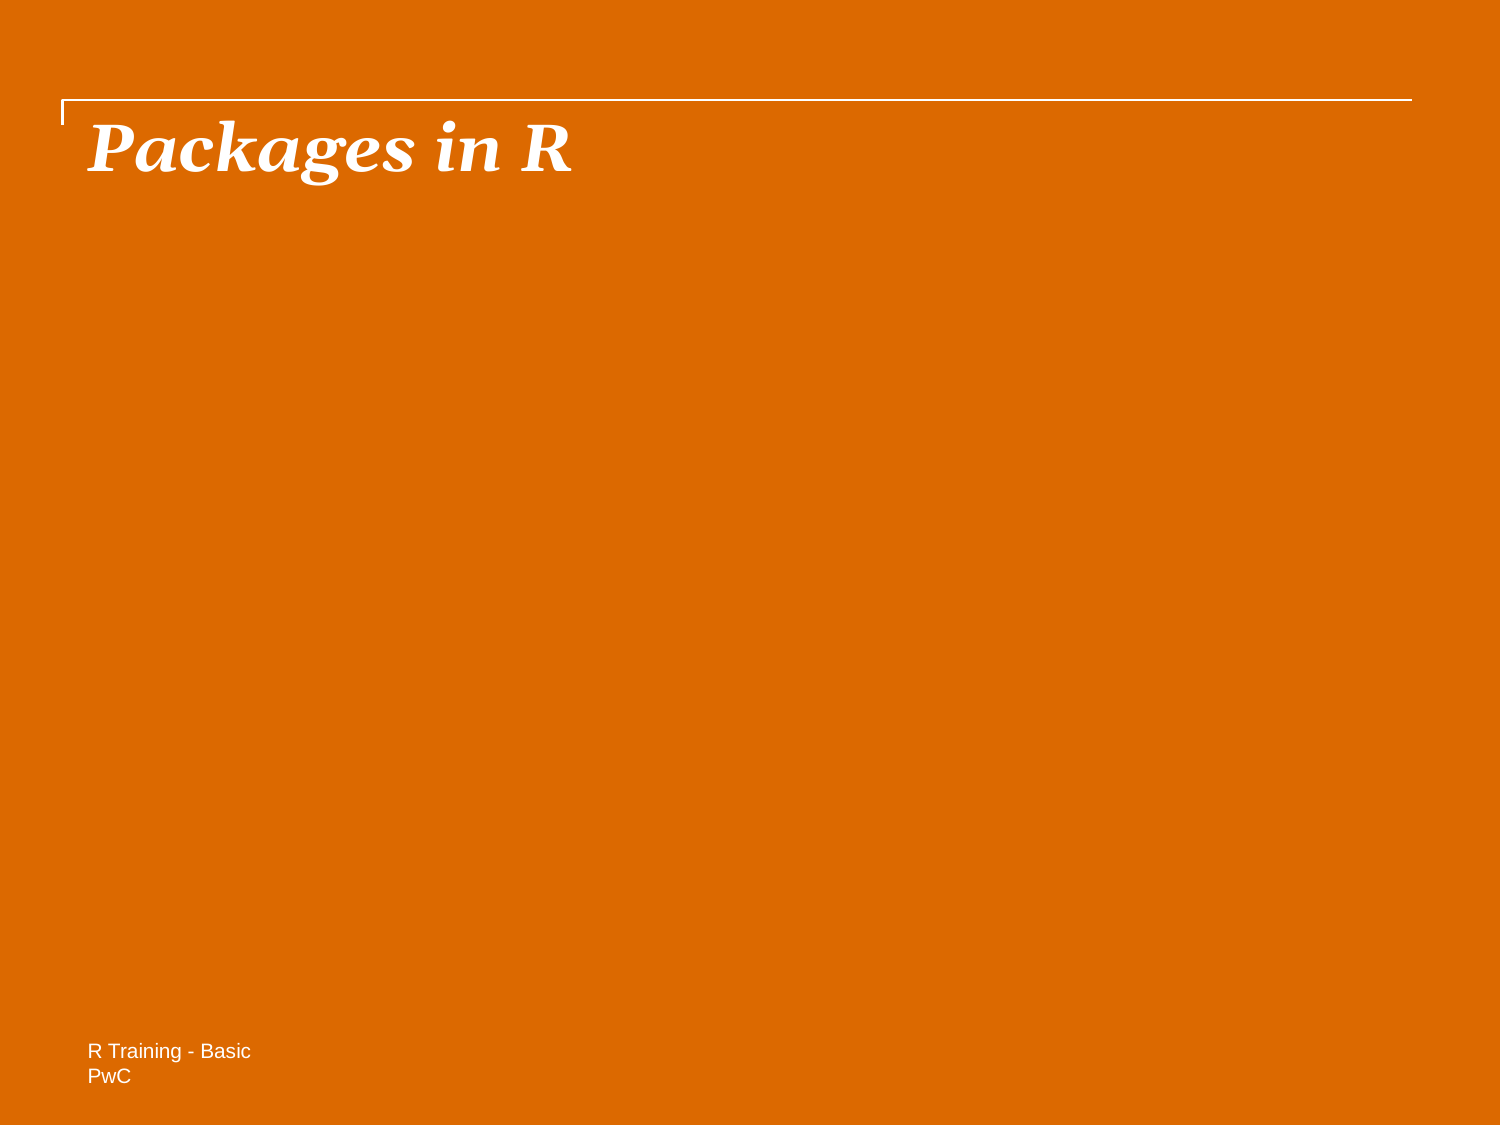

# Packages in R
R Training - Basic